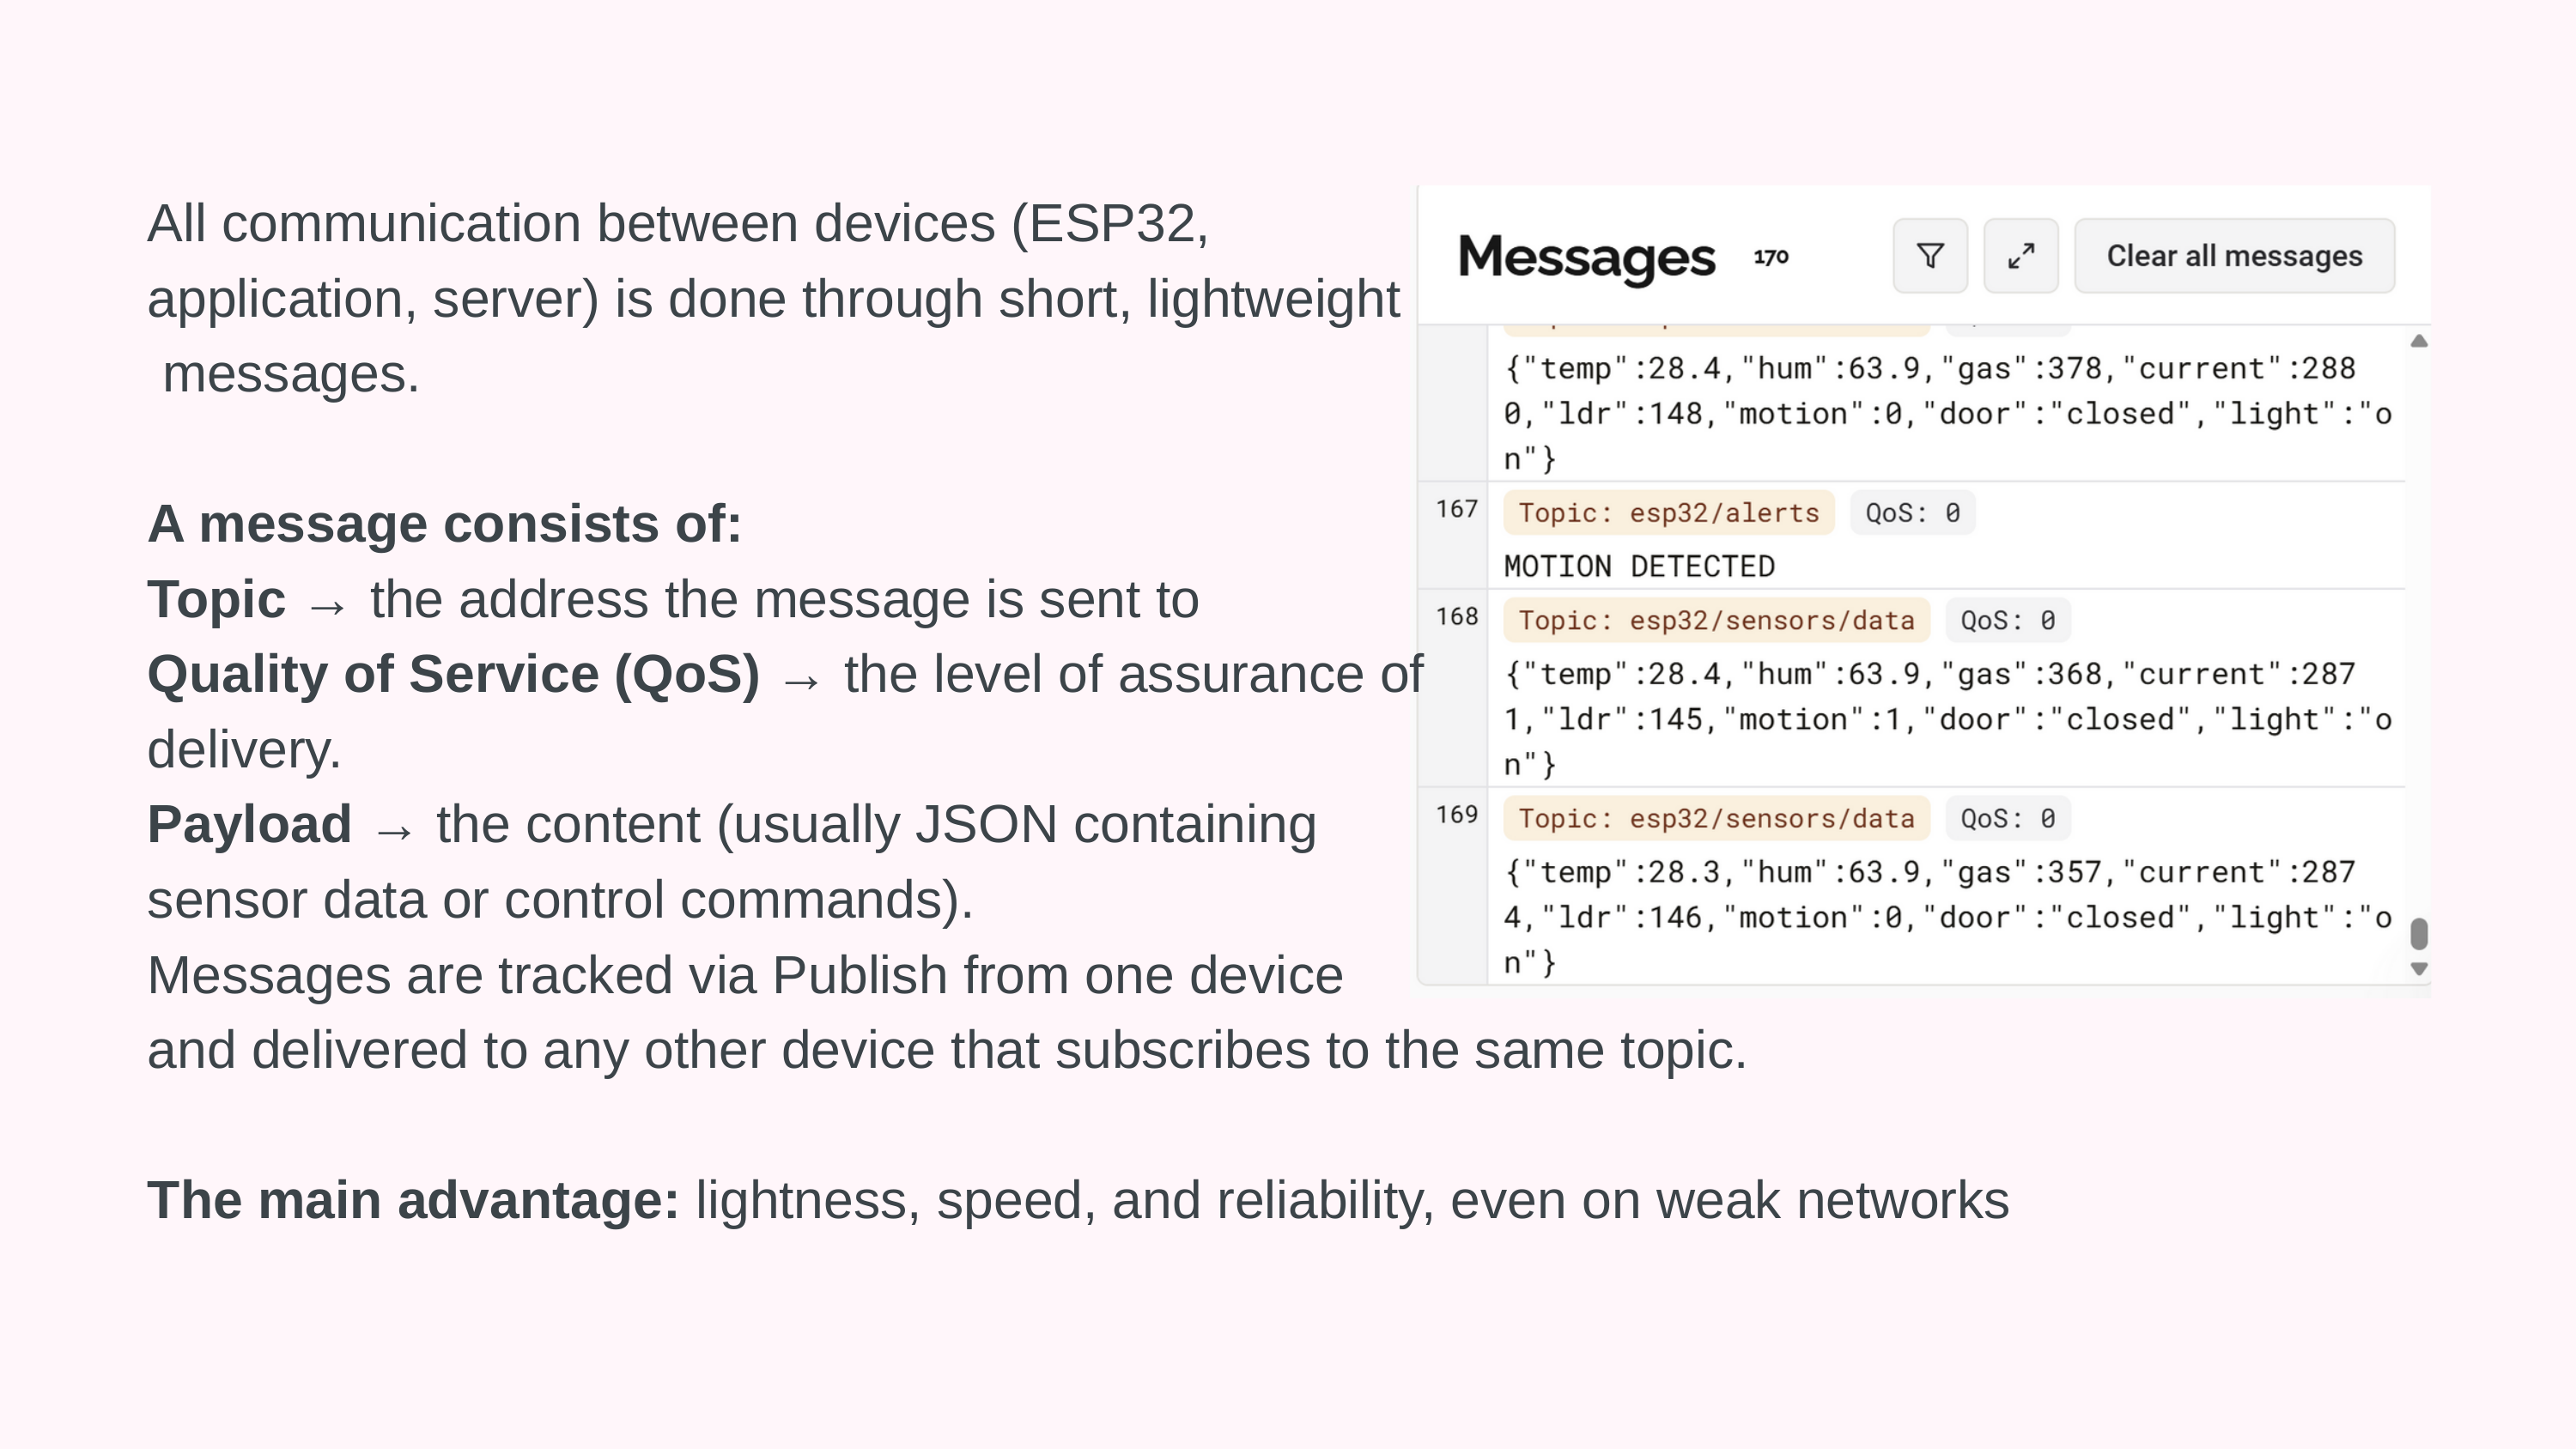

All communication between devices (ESP32,
application, server) is done through short, lightweight
 messages.

A message consists of:
Topic → the address the message is sent to
Quality of Service (QoS) → the level of assurance of
delivery.
Payload → the content (usually JSON containing
sensor data or control commands).
Messages are tracked via Publish from one device
and delivered to any other device that subscribes to the same topic.

The main advantage: lightness, speed, and reliability, even on weak networks